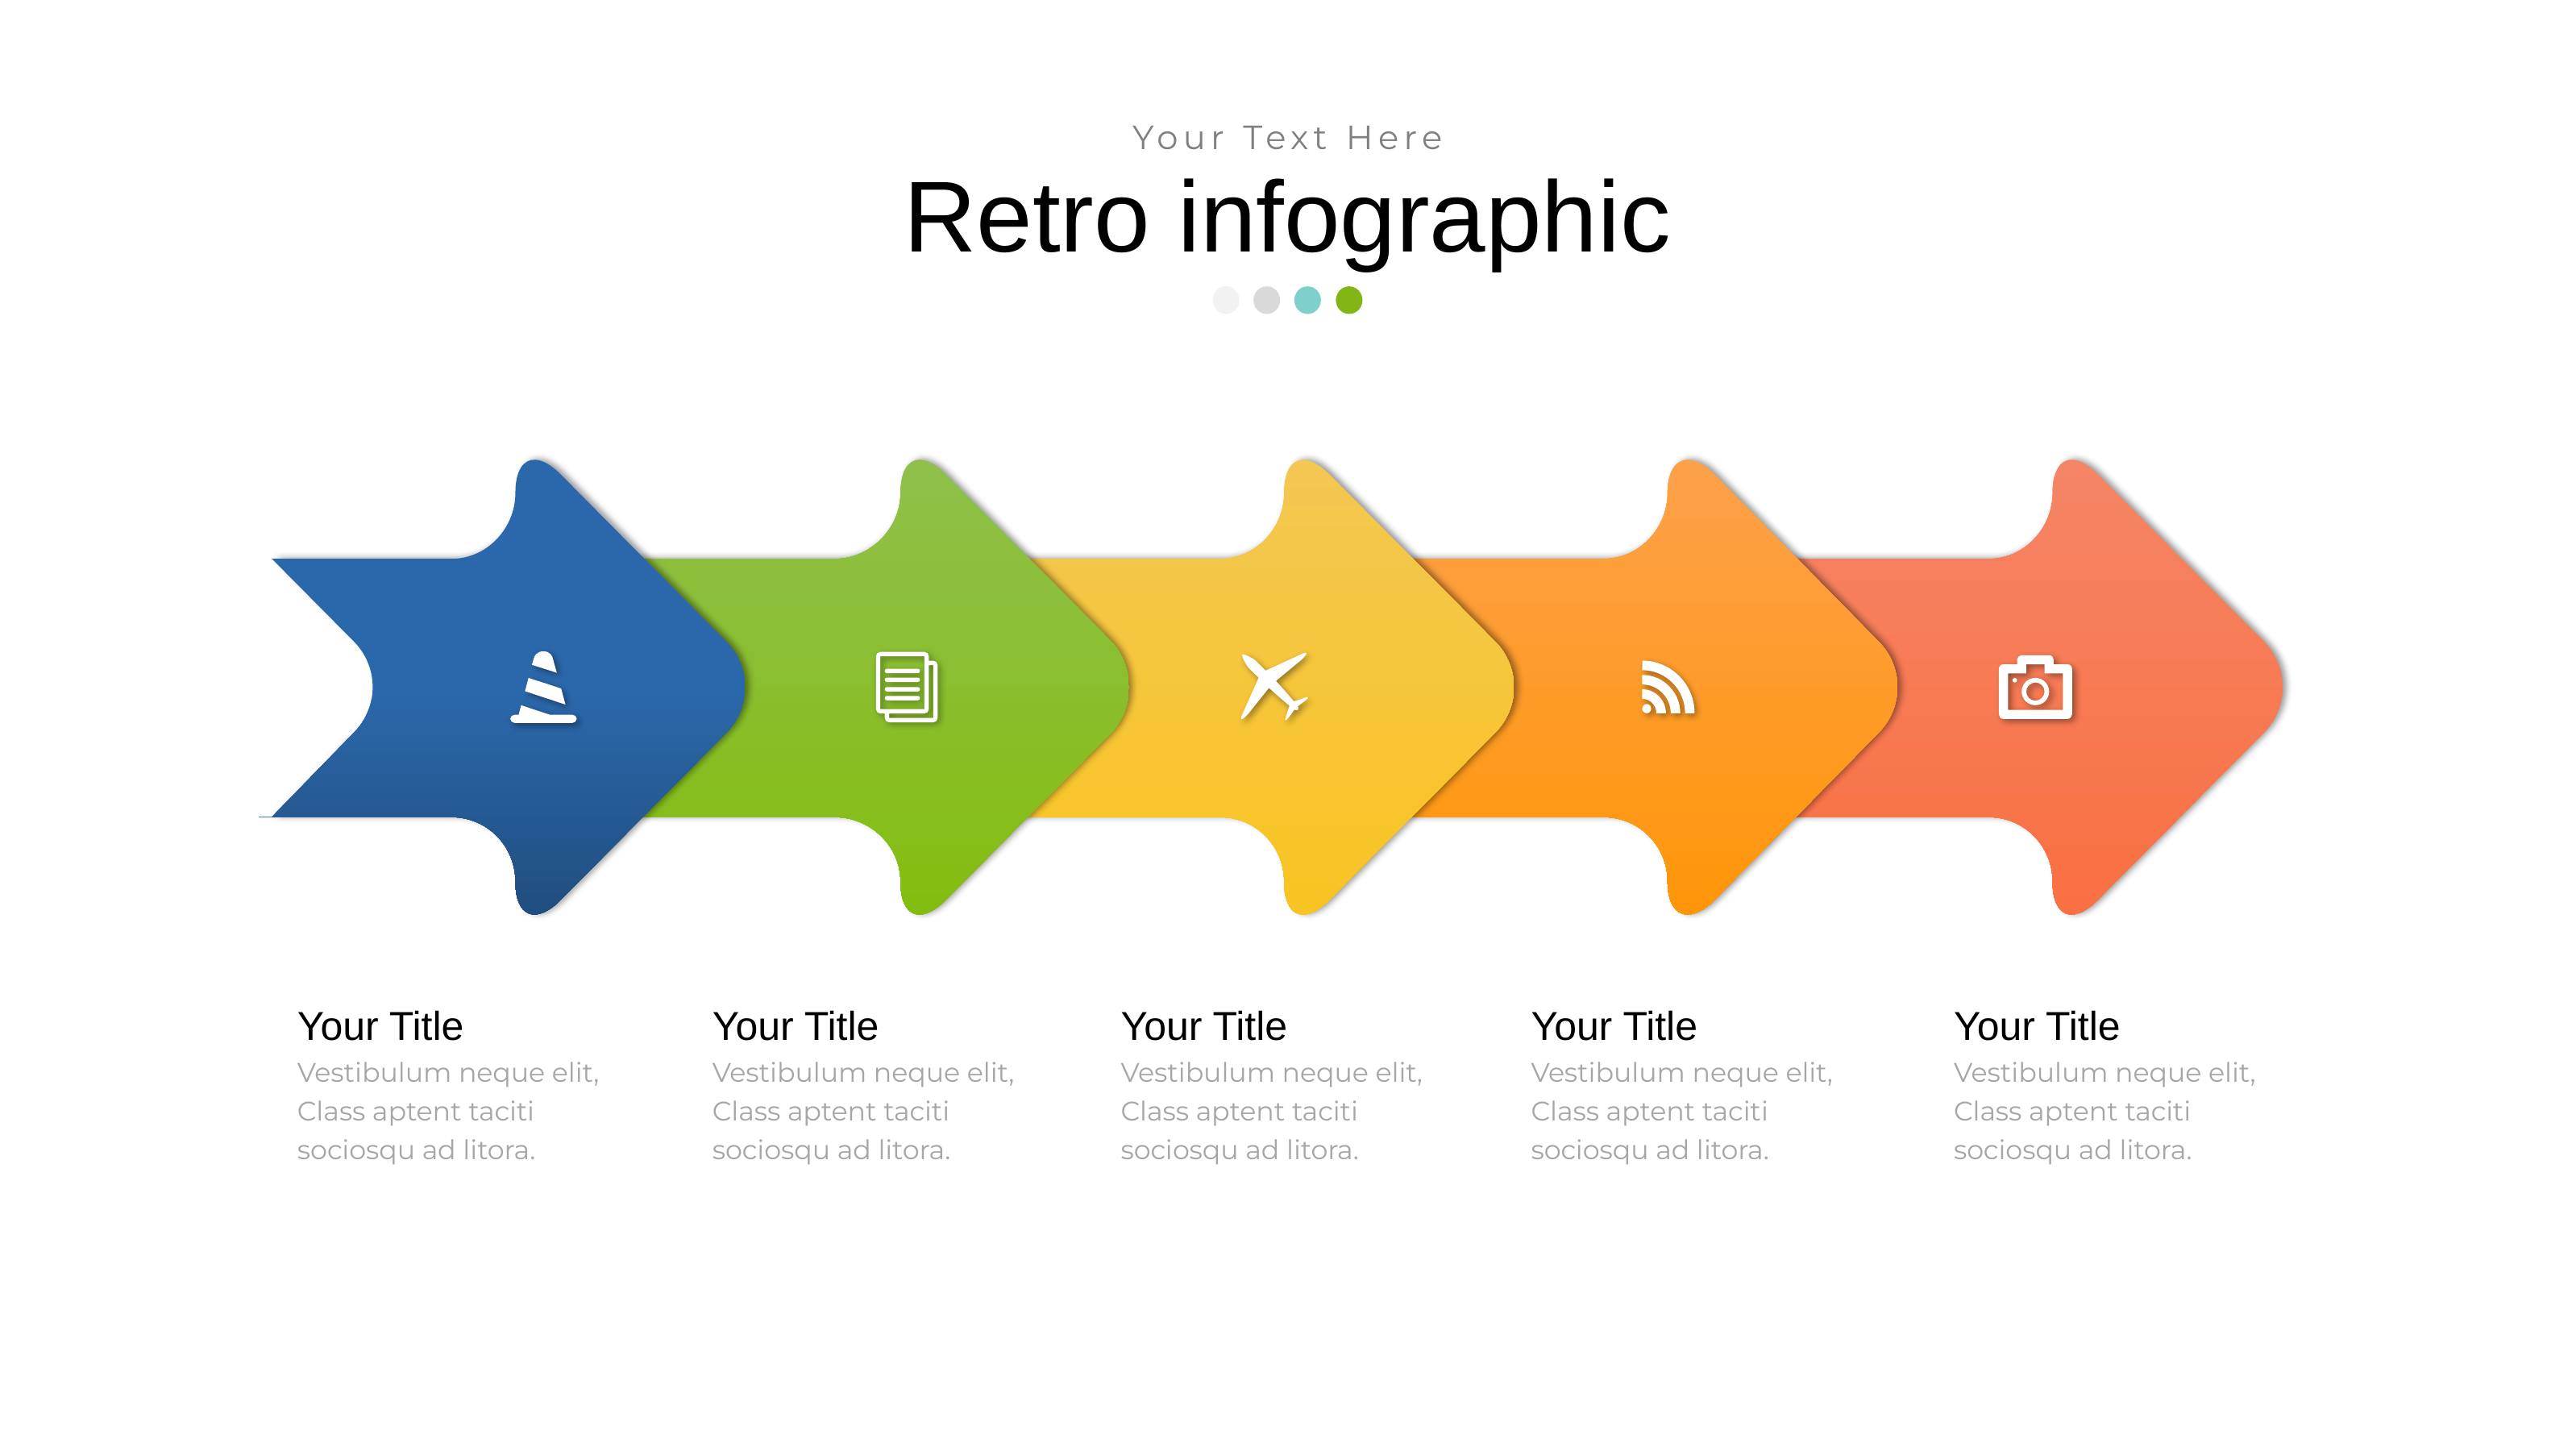

Your Text Here

Retro infographic

Your Title
Your Title
Your Title
Your Title
Your Title
Vestibulum neque elit, Class aptent taciti sociosqu ad litora.
Vestibulum neque elit, Class aptent taciti sociosqu ad litora.
Vestibulum neque elit, Class aptent taciti sociosqu ad litora.
Vestibulum neque elit, Class aptent taciti sociosqu ad litora.
Vestibulum neque elit, Class aptent taciti sociosqu ad litora.